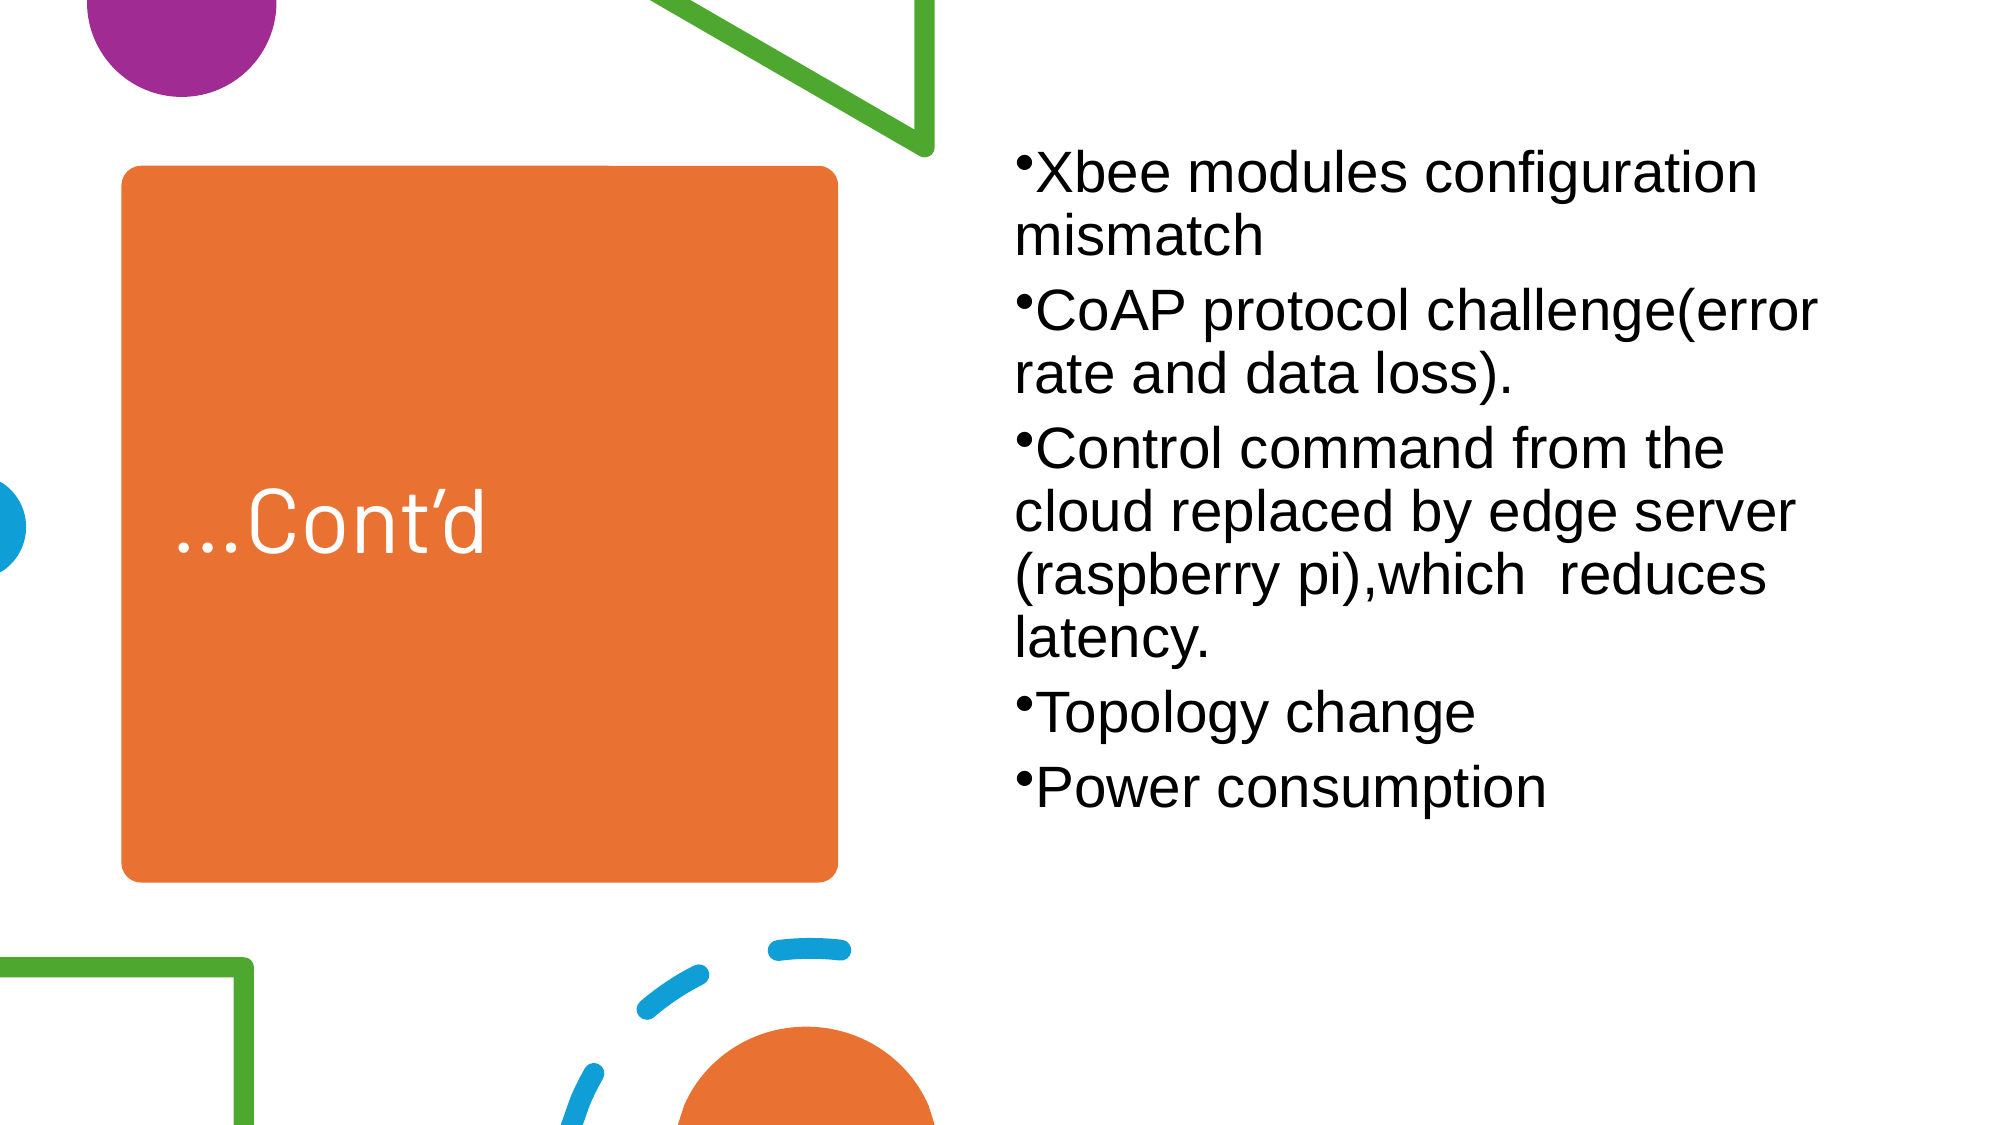

Xbee modules configuration mismatch
CoAP protocol challenge(error rate and data loss).
Control command from the cloud replaced by edge server (raspberry pi),which  reduces latency.
Topology change
Power consumption

# …Cont’d